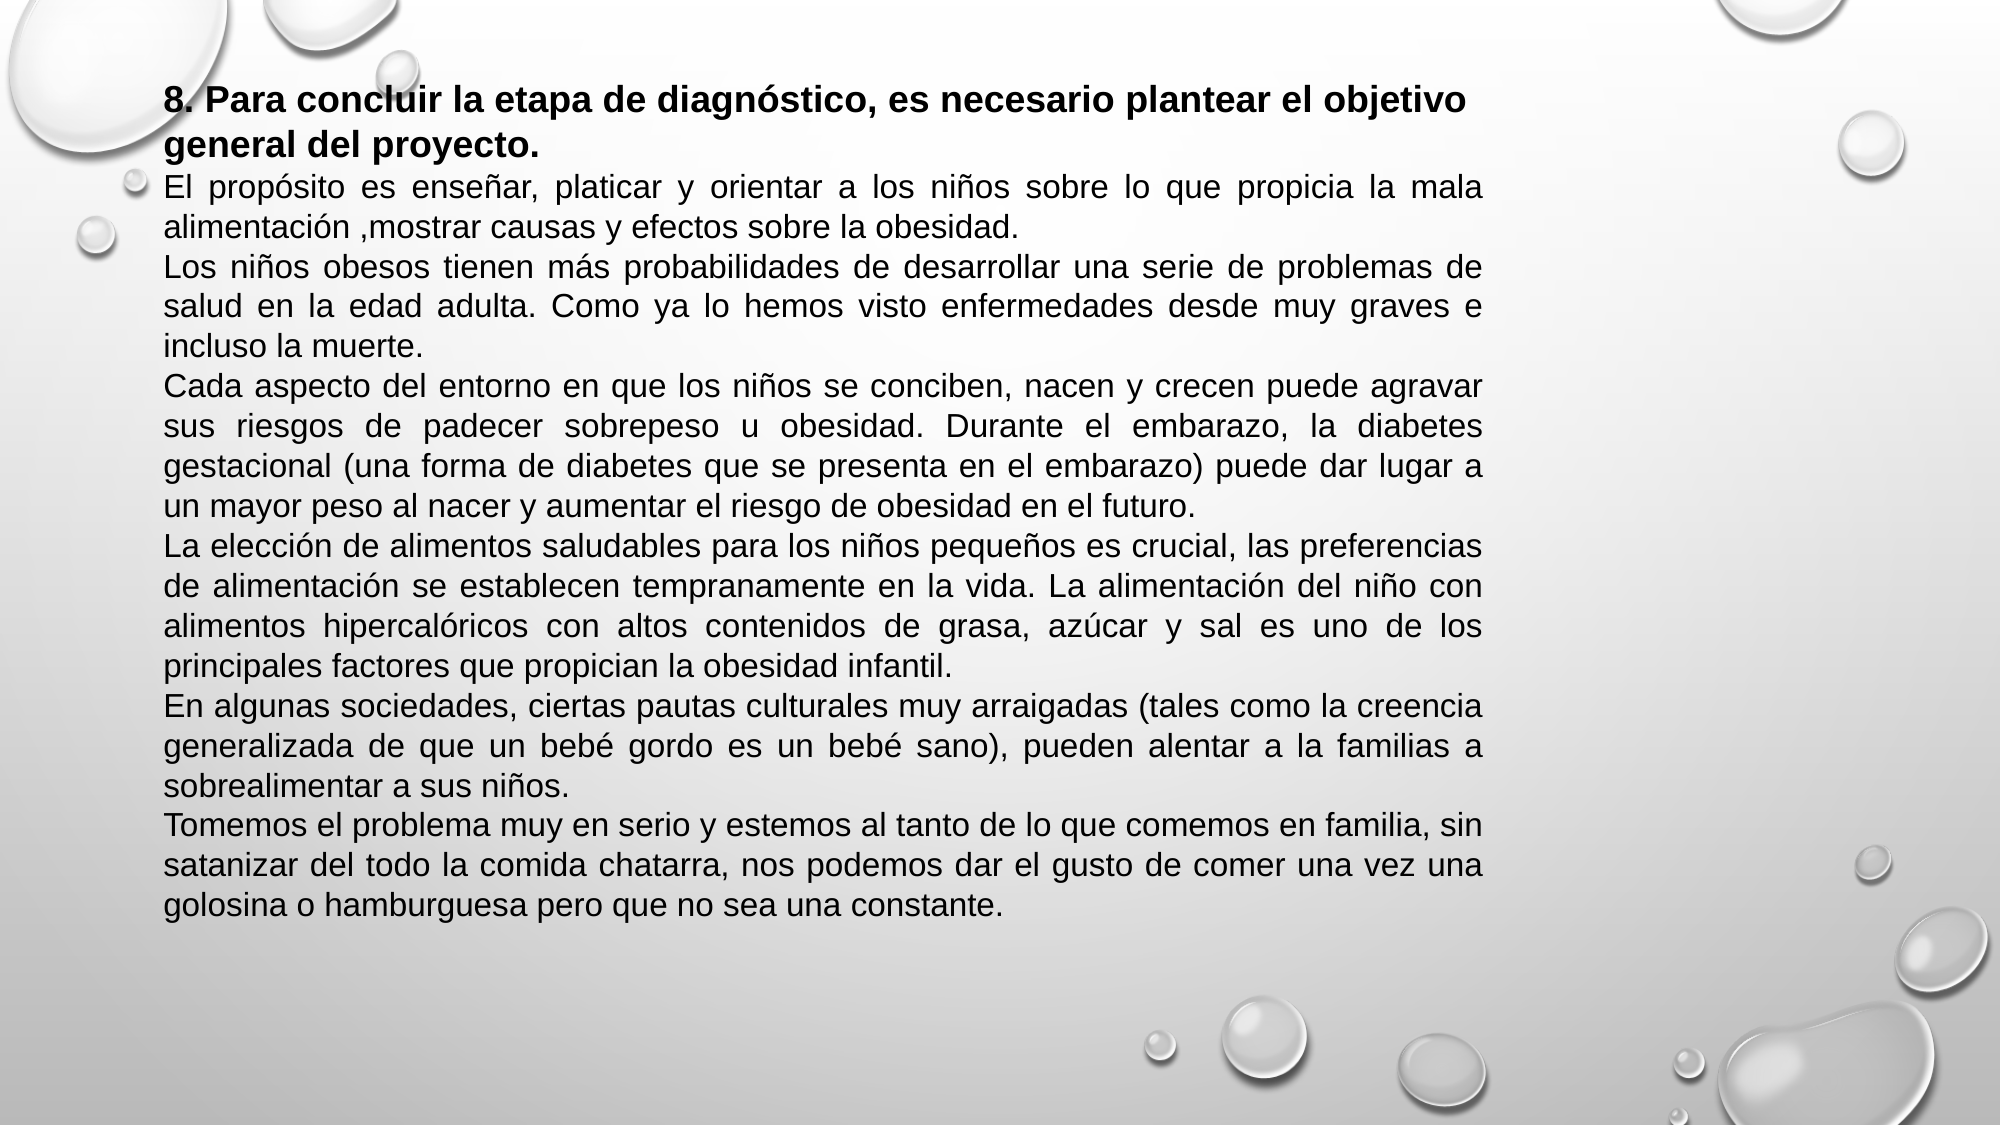

8. Para concluir la etapa de diagnóstico, es necesario plantear el objetivo general del proyecto.
El propósito es enseñar, platicar y orientar a los niños sobre lo que propicia la mala alimentación ,mostrar causas y efectos sobre la obesidad.
Los niños obesos tienen más probabilidades de desarrollar una serie de problemas de salud en la edad adulta. Como ya lo hemos visto enfermedades desde muy graves e incluso la muerte.
Cada aspecto del entorno en que los niños se conciben, nacen y crecen puede agravar sus riesgos de padecer sobrepeso u obesidad. Durante el embarazo, la diabetes gestacional (una forma de diabetes que se presenta en el embarazo) puede dar lugar a un mayor peso al nacer y aumentar el riesgo de obesidad en el futuro.
La elección de alimentos saludables para los niños pequeños es crucial, las preferencias de alimentación se establecen tempranamente en la vida. La alimentación del niño con alimentos hipercalóricos con altos contenidos de grasa, azúcar y sal es uno de los principales factores que propician la obesidad infantil.
En algunas sociedades, ciertas pautas culturales muy arraigadas (tales como la creencia generalizada de que un bebé gordo es un bebé sano), pueden alentar a la familias a sobrealimentar a sus niños.
Tomemos el problema muy en serio y estemos al tanto de lo que comemos en familia, sin satanizar del todo la comida chatarra, nos podemos dar el gusto de comer una vez una golosina o hamburguesa pero que no sea una constante.